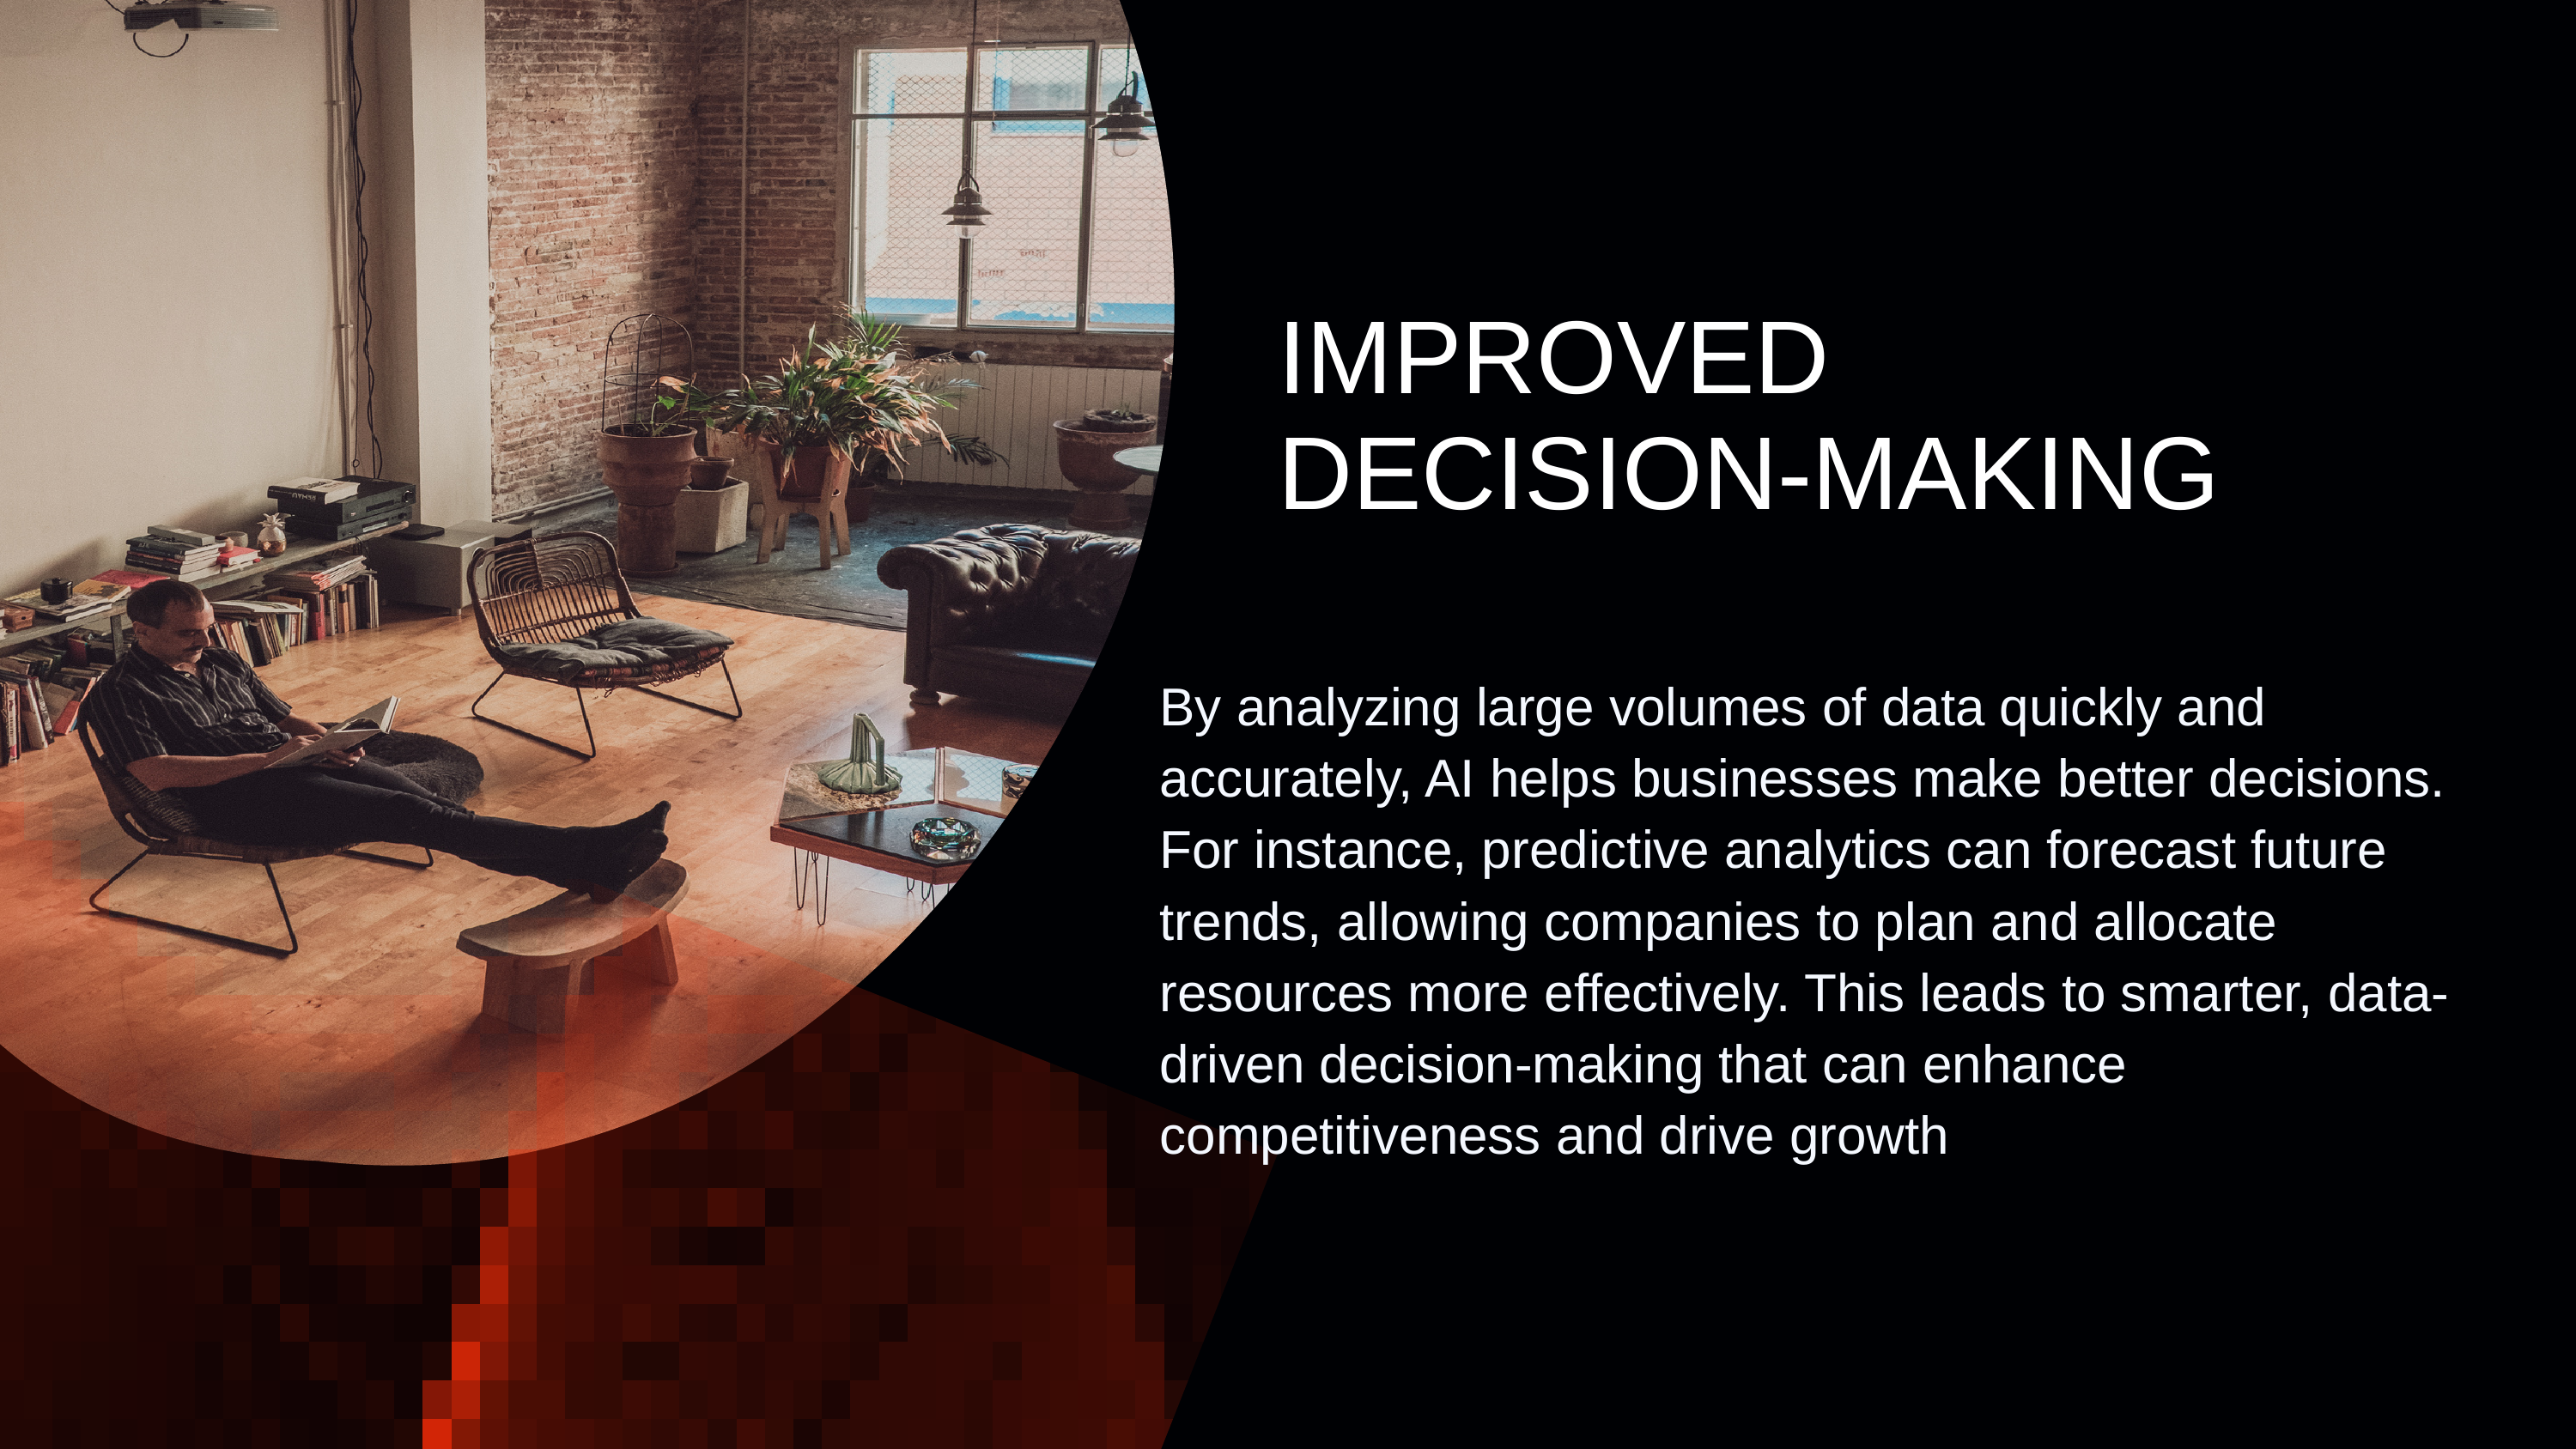

IMPROVED DECISION-MAKING
By analyzing large volumes of data quickly and accurately, AI helps businesses make better decisions. For instance, predictive analytics can forecast future trends, allowing companies to plan and allocate resources more effectively. This leads to smarter, data-driven decision-making that can enhance competitiveness and drive growth